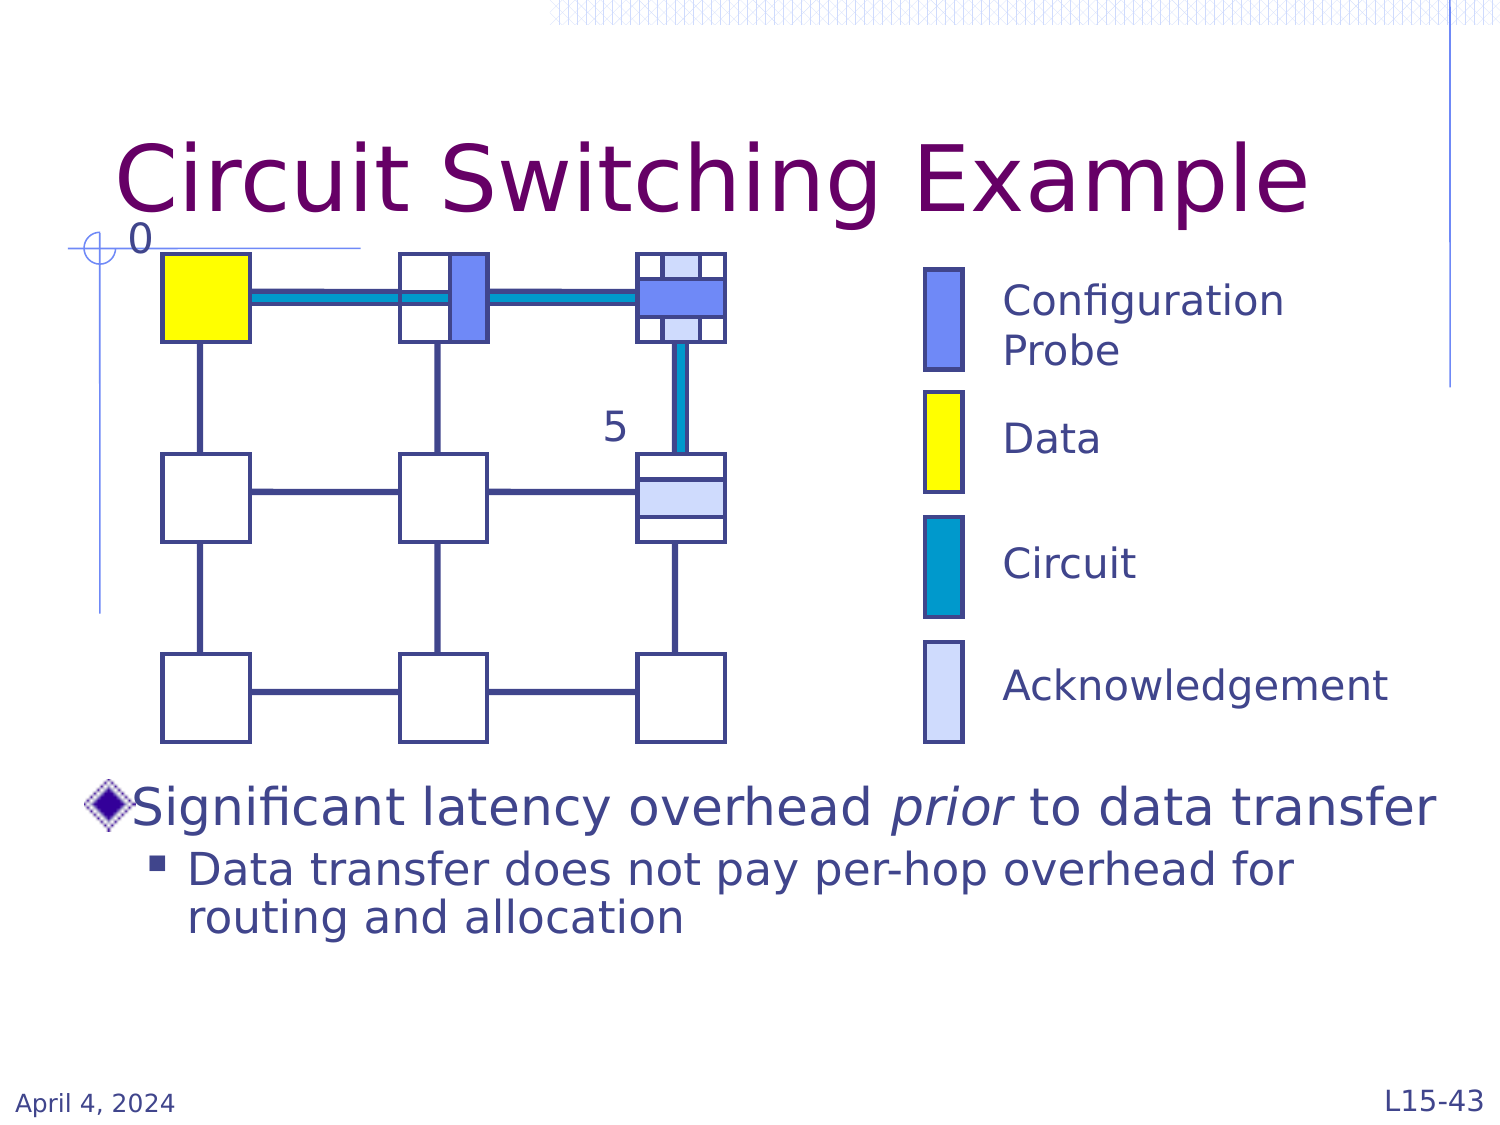

# Circuit Switching Example
0

Configuration Probe

5

Data

Circuit

Acknowledgement

Significant latency overhead prior to data transfer
Data transfer does not pay per-hop overhead for routing and allocation
April 4, 2024
L15-43